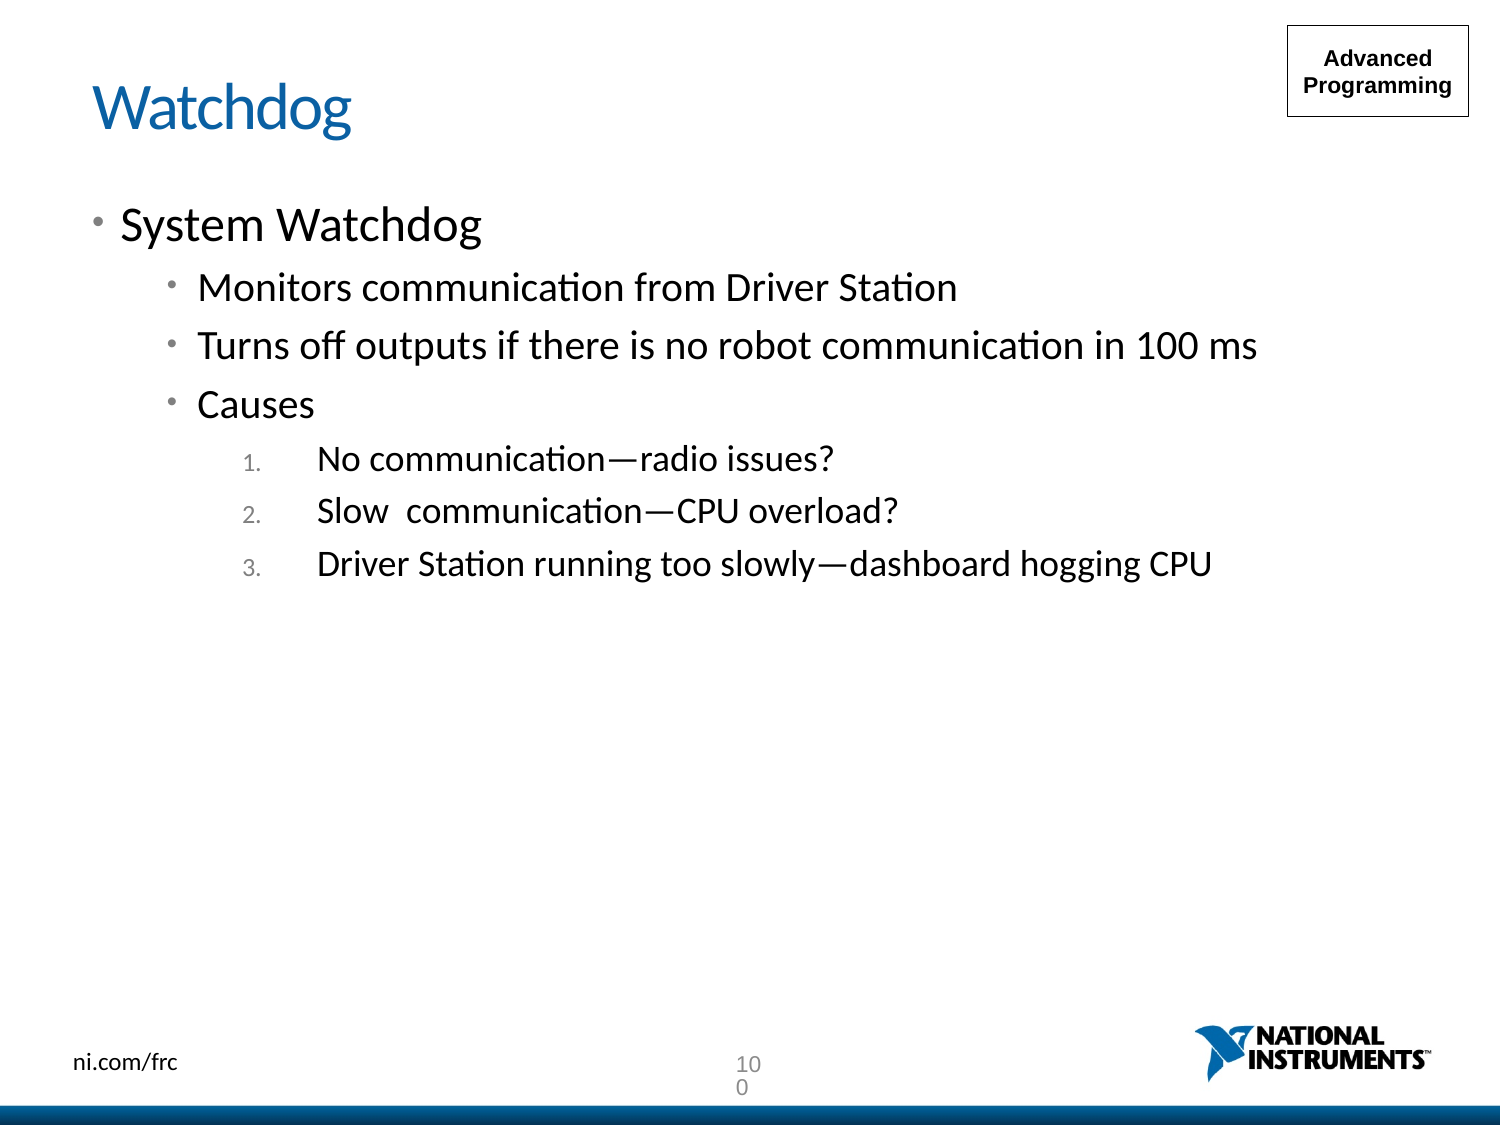

# Watchdog
Advanced Programming
System Watchdog
Monitors communication from Driver Station
Turns off outputs if there is no robot communication in 100 ms
Causes
No communication—radio issues?
Slow  communication—CPU overload?
Driver Station running too slowly—dashboard hogging CPU